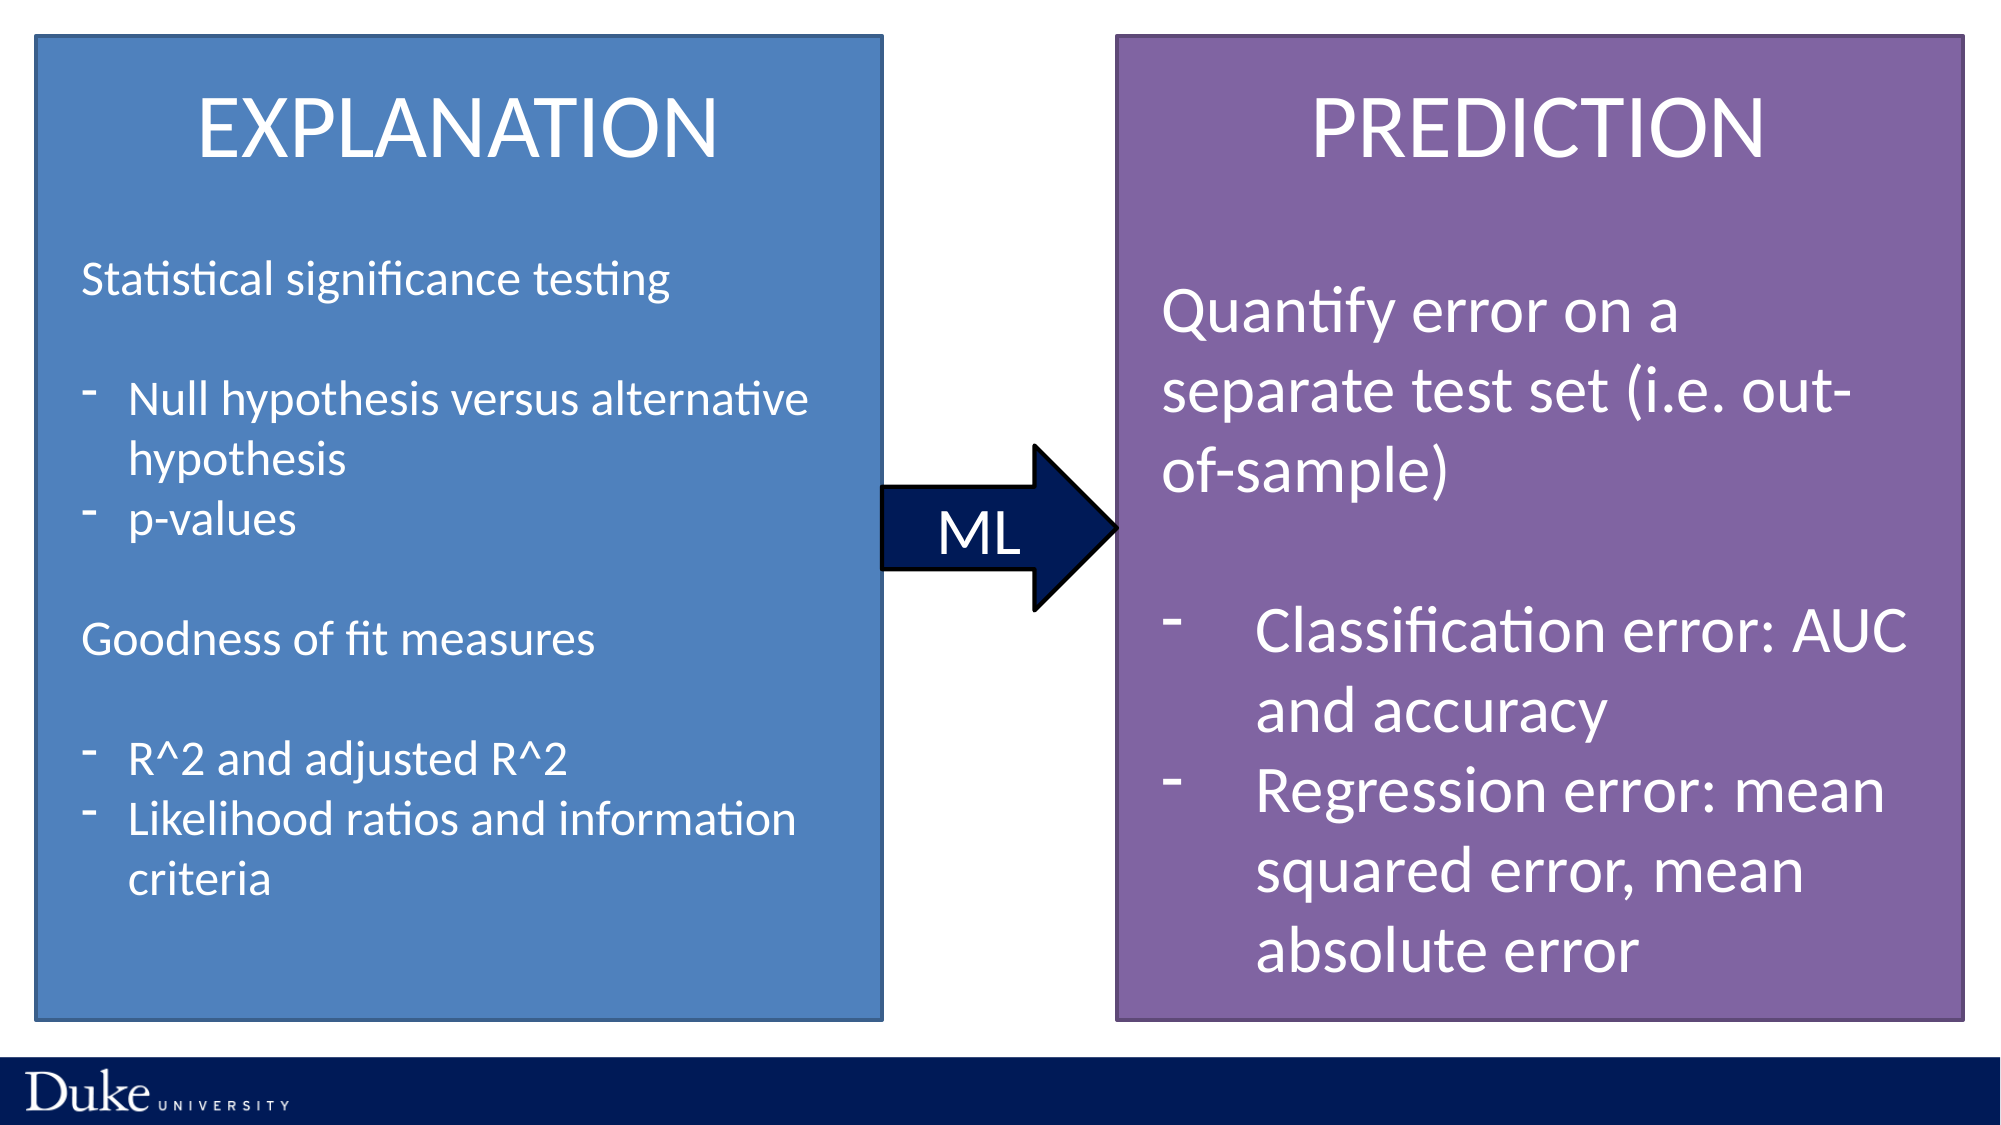

EXPLANATION

Statistical significance testing

Null hypothesis versus alternative hypothesis
p-values

Goodness of fit measures

R^2 and adjusted R^2
Likelihood ratios and information criteria
PREDICTION

Quantify error on a separate test set (i.e. out-of-sample)

Classification error: AUC and accuracy
Regression error: mean squared error, mean absolute error
ML